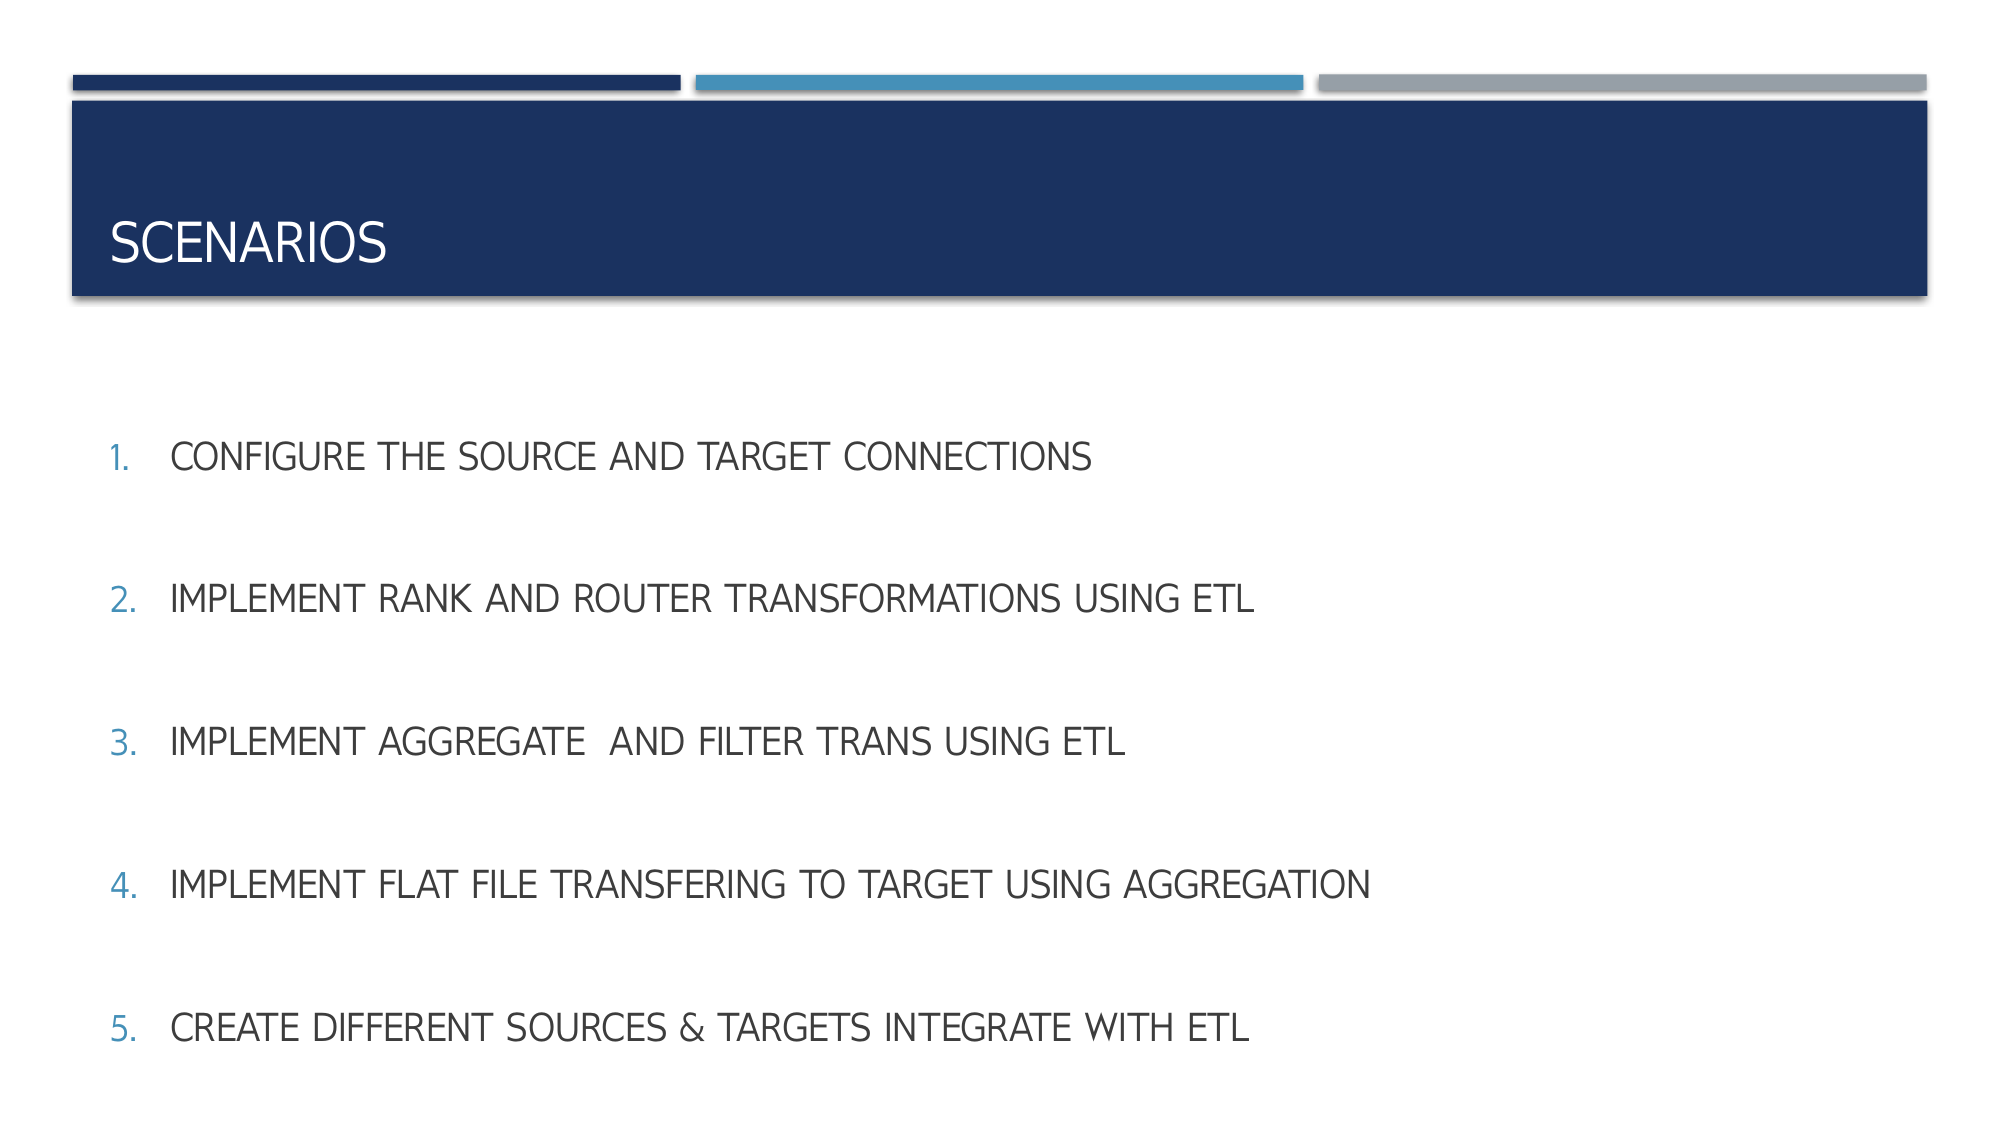

# SCENARIOS
CONFIGURE THE SOURCE AND TARGET CONNECTIONS
IMPLEMENT RANK AND ROUTER TRANSFORMATIONS USING ETL
IMPLEMENT AGGREGATE  AND FILTER TRANS USING ETL
IMPLEMENT FLAT FILE TRANSFERING TO TARGET USING AGGREGATION
CREATE DIFFERENT SOURCES & TARGETS INTEGRATE WITH ETL